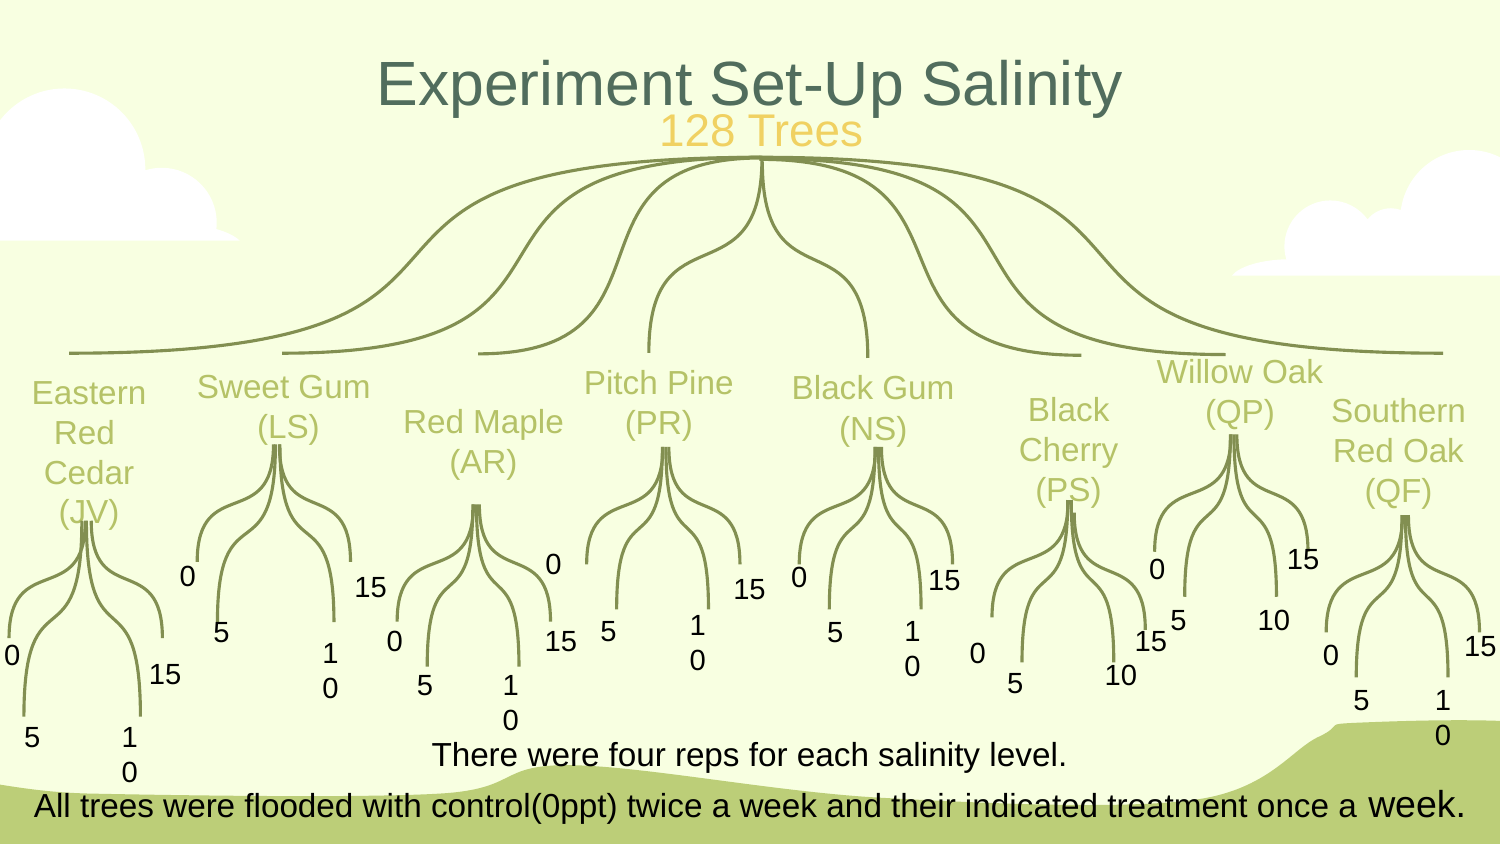

# Experiment Set-Up Salinity
128 Trees
Willow Oak (QP)
Pitch Pine
(PR)
Sweet Gum
(LS)
Black Gum
(NS)
Eastern Red
Cedar
(JV)
Black Cherry
(PS)
Southern Red Oak (QF)
Red Maple
(AR)
15
0
0
0
0
15
15
15
5
10
10
5
10
5
5
0
15
15
15
10
0
0
0
15
10
5
5
10
5
10
5
10
There were four reps for each salinity level.
All trees were flooded with control(0ppt) twice a week and their indicated treatment once a week.